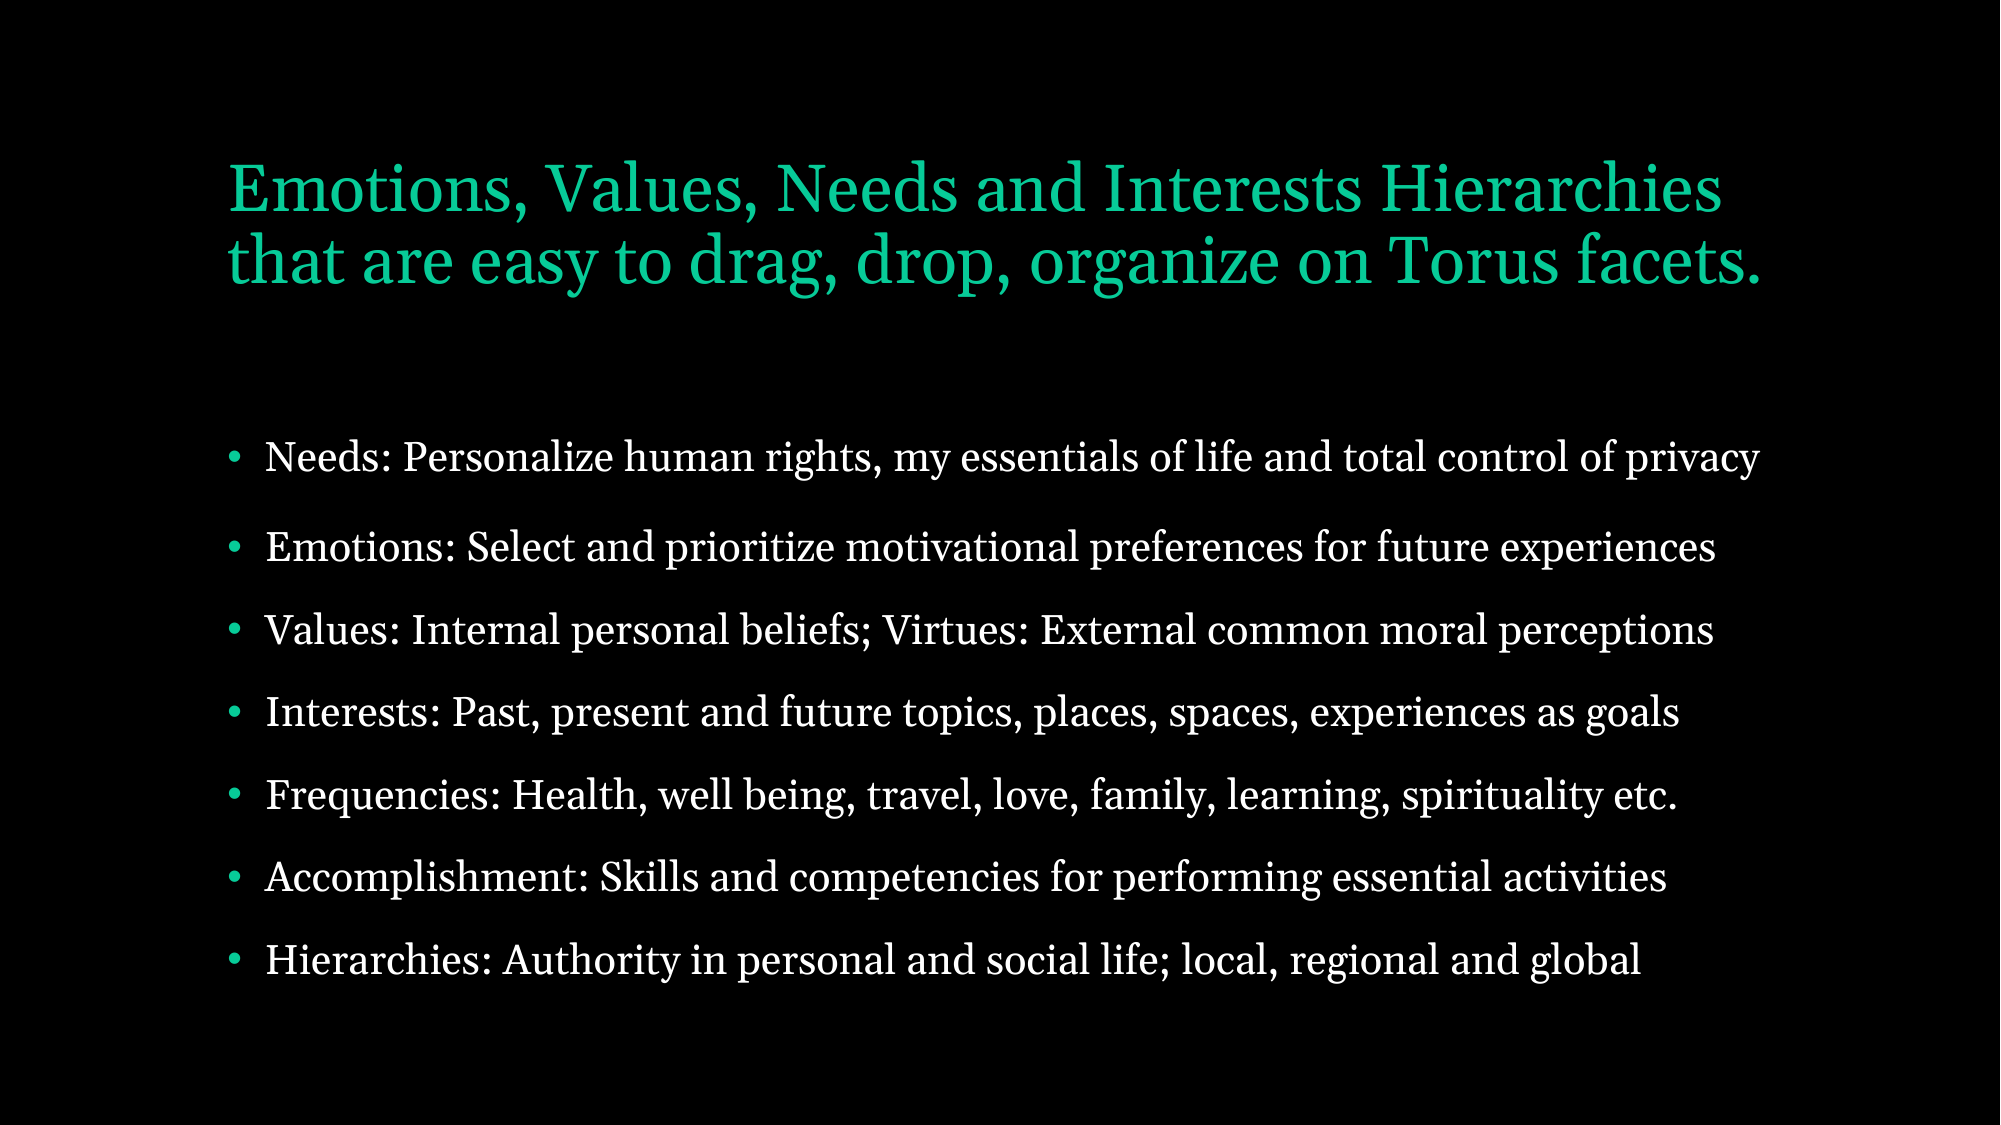

# Emotions, Values, Needs and Interests Hierarchies that are easy to drag, drop, organize on Torus facets.
Needs: Personalize human rights, my essentials of life and total control of privacy

Emotions: Select and prioritize motivational preferences for future experiences
Values: Internal personal beliefs; Virtues: External common moral perceptions
Interests: Past, present and future topics, places, spaces, experiences as goals
Frequencies: Health, well being, travel, love, family, learning, spirituality etc.
Accomplishment: Skills and competencies for performing essential activities
Hierarchies: Authority in personal and social life; local, regional and global